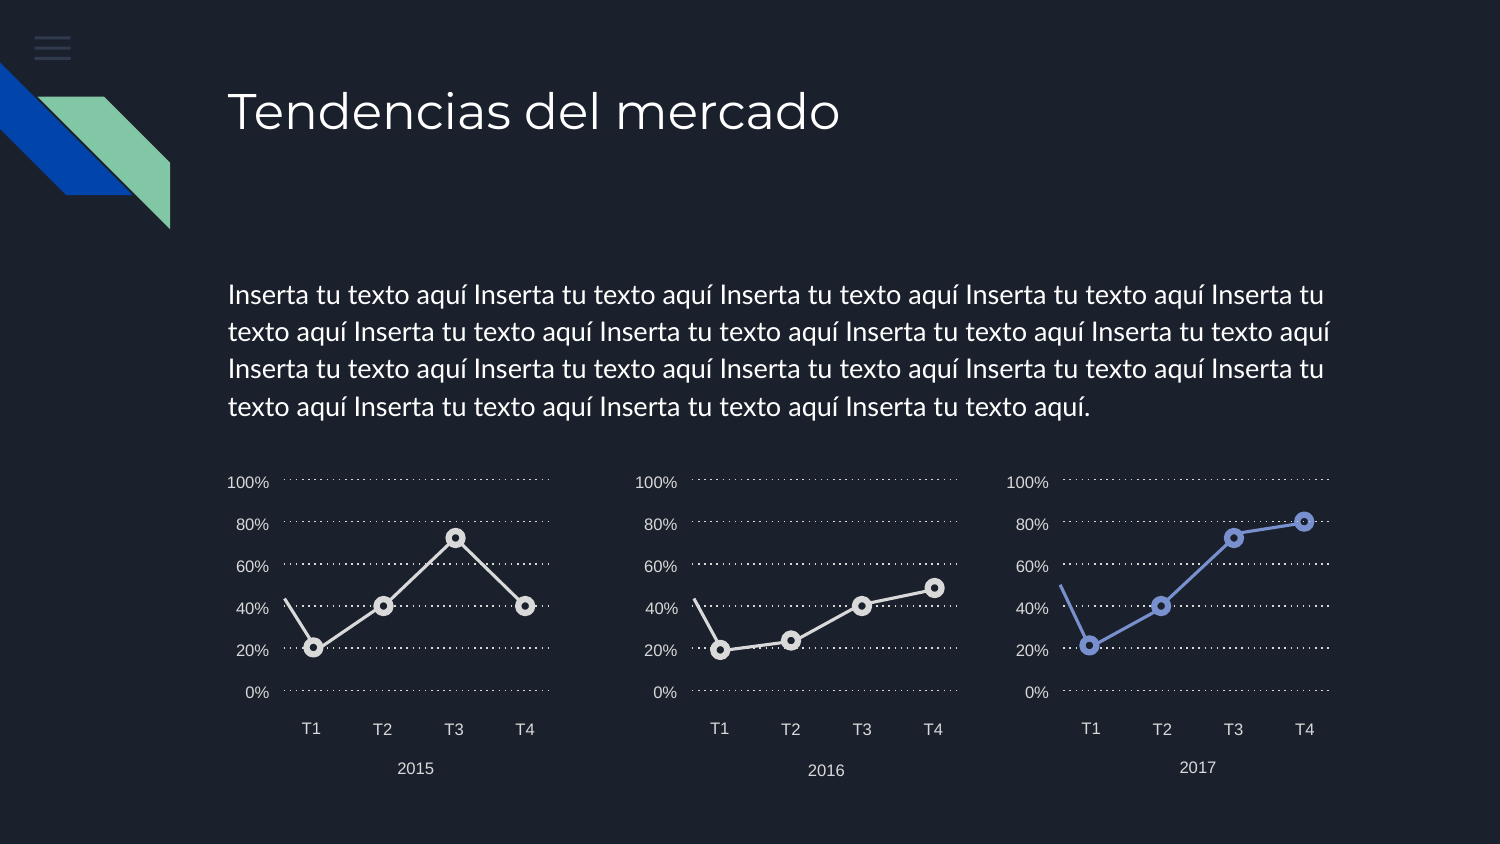

# Tendencias del mercado
Inserta tu texto aquí Inserta tu texto aquí Inserta tu texto aquí Inserta tu texto aquí Inserta tu texto aquí Inserta tu texto aquí Inserta tu texto aquí Inserta tu texto aquí Inserta tu texto aquí Inserta tu texto aquí Inserta tu texto aquí Inserta tu texto aquí Inserta tu texto aquí Inserta tu texto aquí Inserta tu texto aquí Inserta tu texto aquí Inserta tu texto aquí.
100%
80%

60%
40%

20%

0%
T1
T2
T3
T4
2015
100%
80%
60%
40%

20%

0%
T1
T2
T3
T4
2016

100%
80%

60%
40%

20%

0%
T1
T2
T3
T4
2017